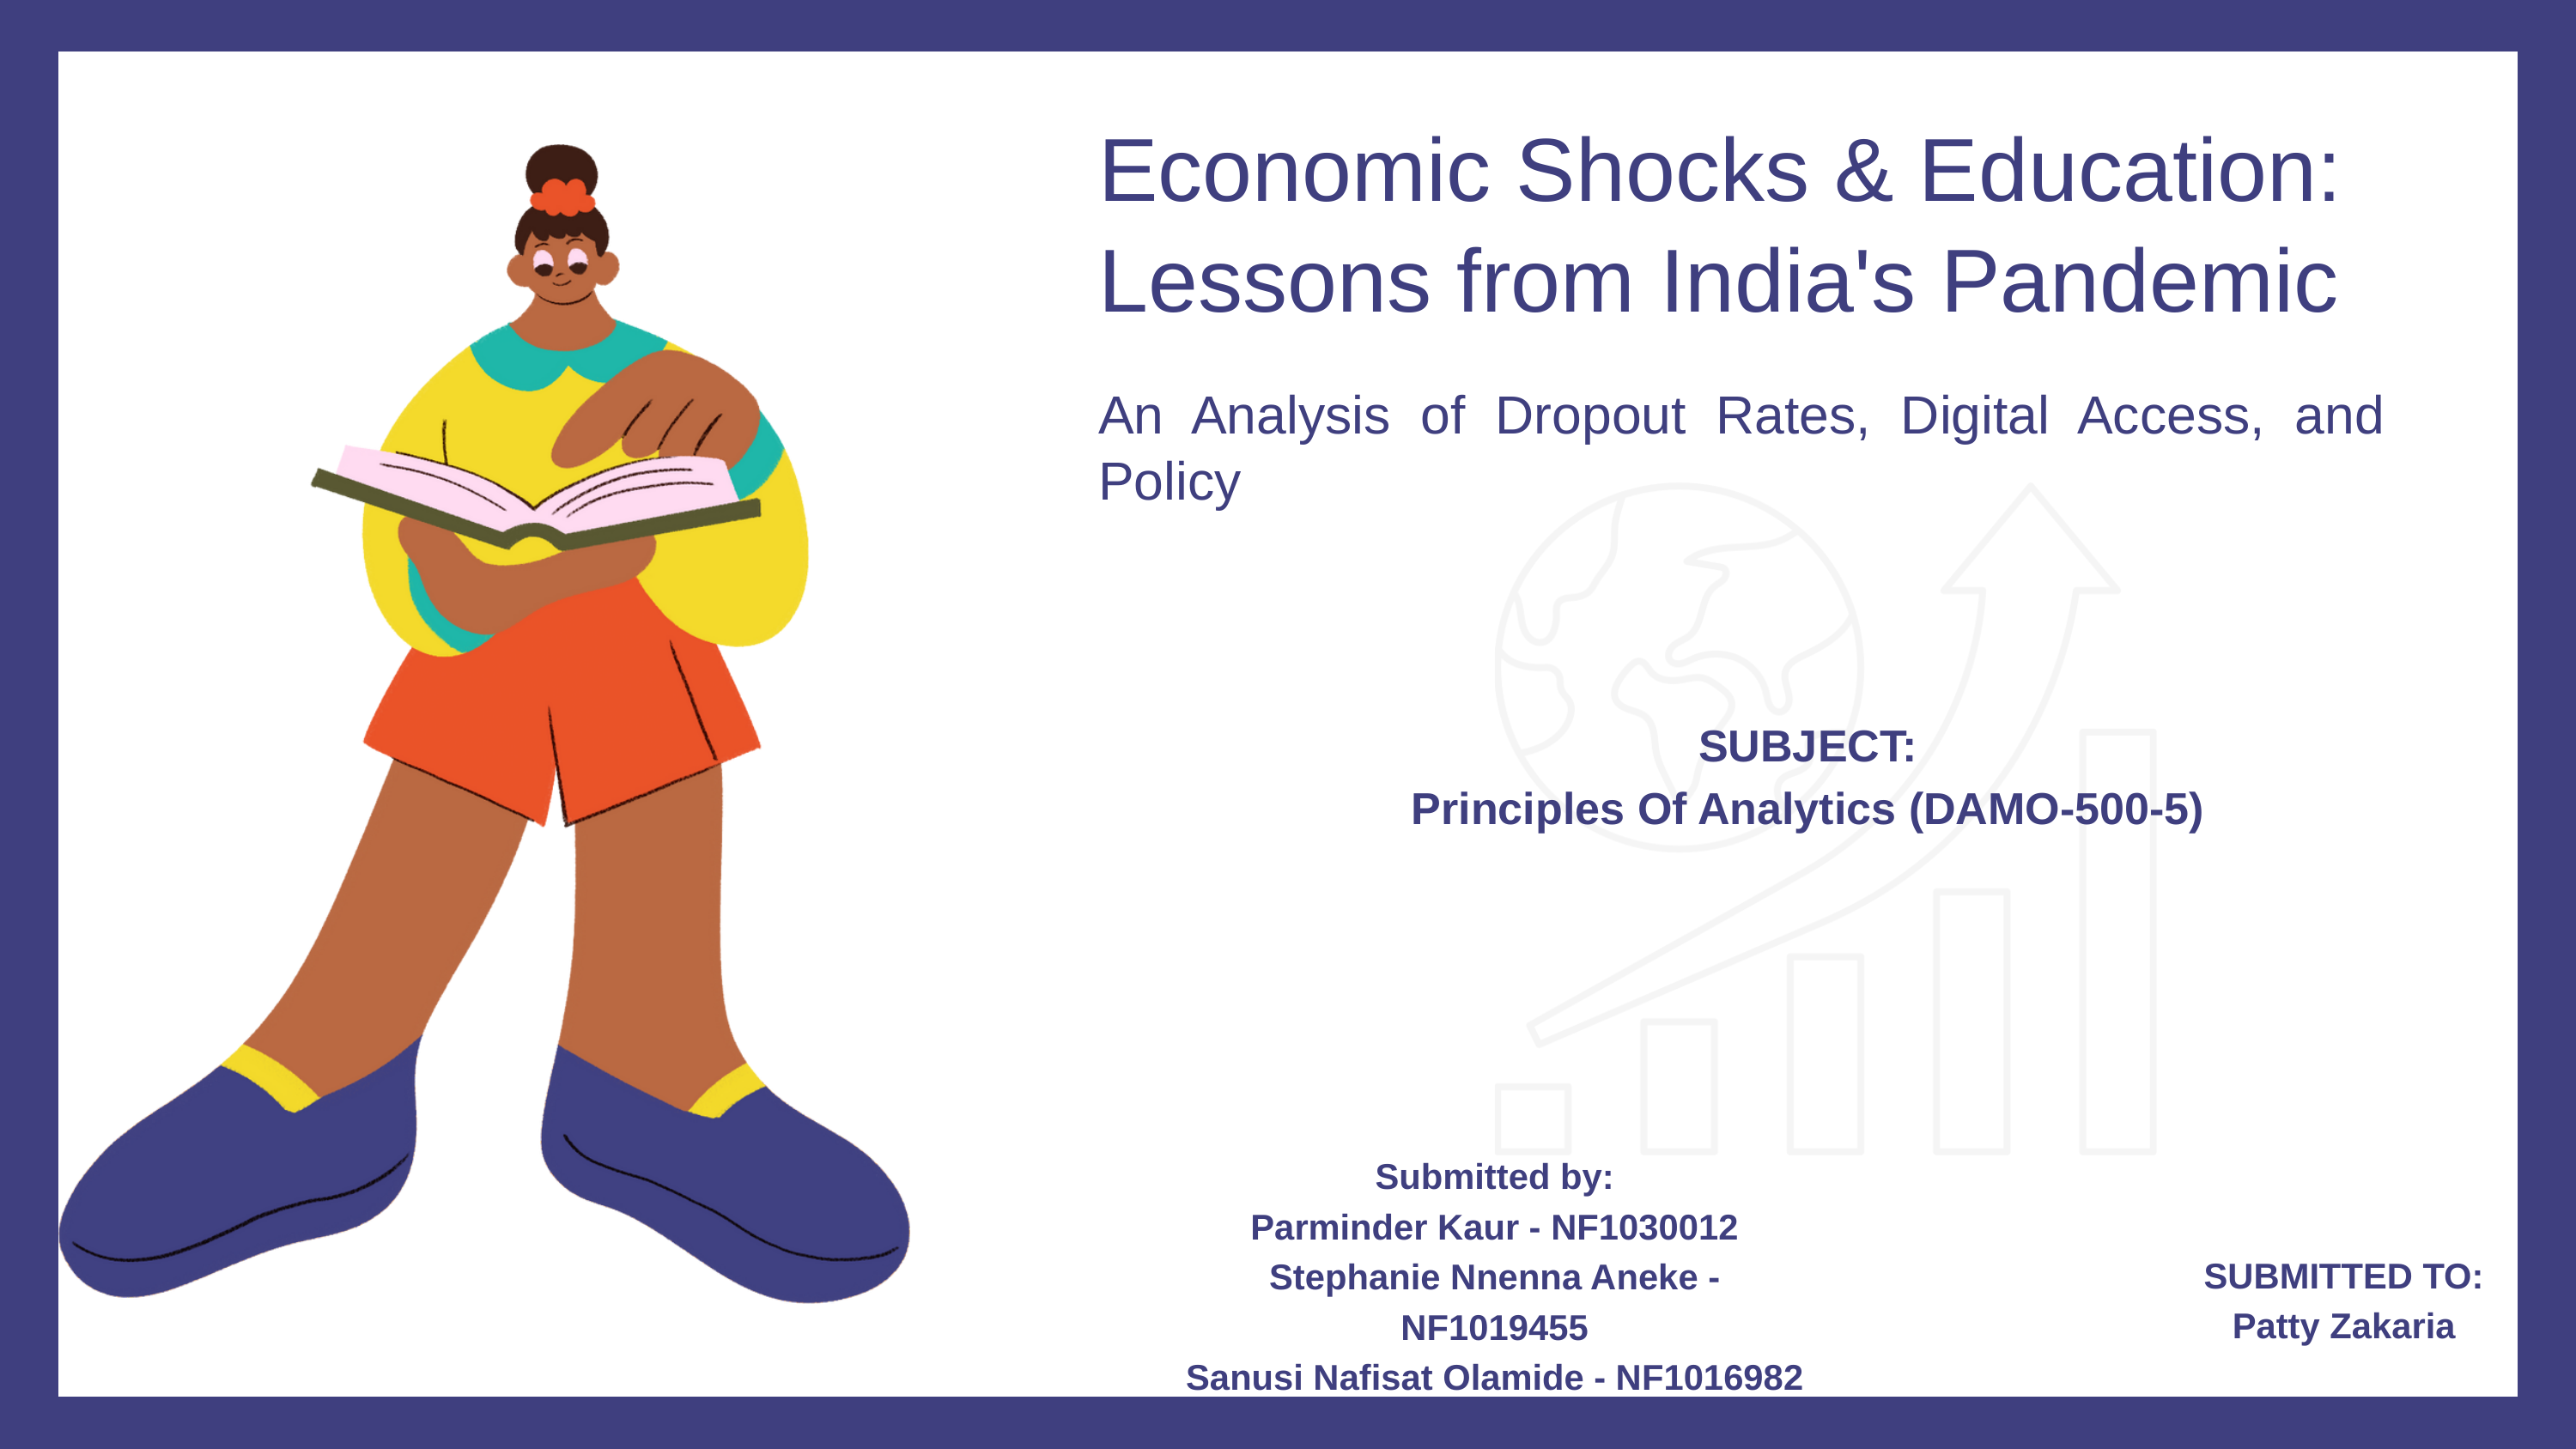

Economic Shocks & Education: Lessons from India's Pandemic

An Analysis of Dropout Rates, Digital Access, and Policy

SUBJECT:
Principles Of Analytics (DAMO-500-5)

Submitted by:
Parminder Kaur - NF1030012
Stephanie Nnenna Aneke - NF1019455
Sanusi Nafisat Olamide - NF1016982

SUBMITTED TO:
Patty Zakaria